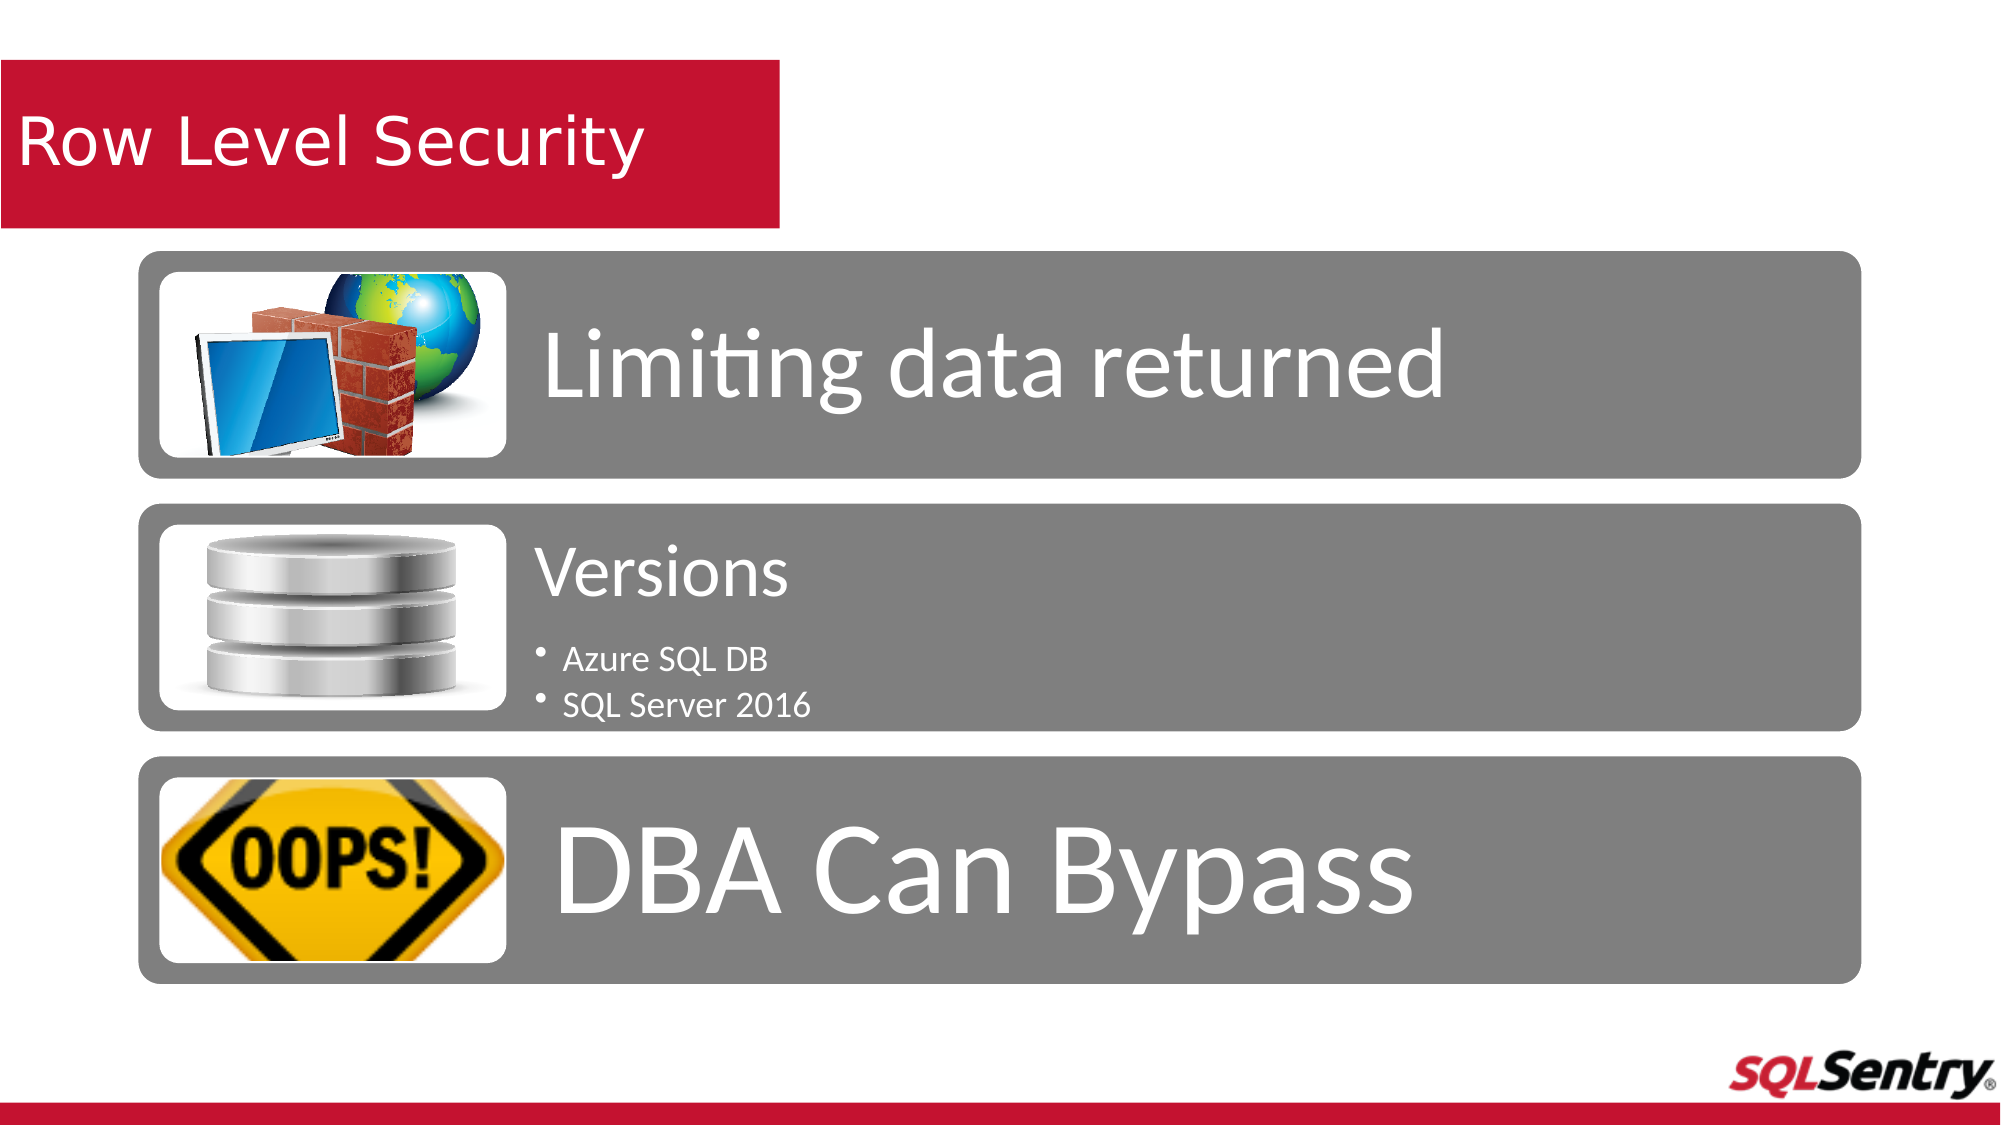

# Row Level Security
Limiting data returned
Versions
Azure SQL DB
SQL Server 2016
DBA Can Bypass